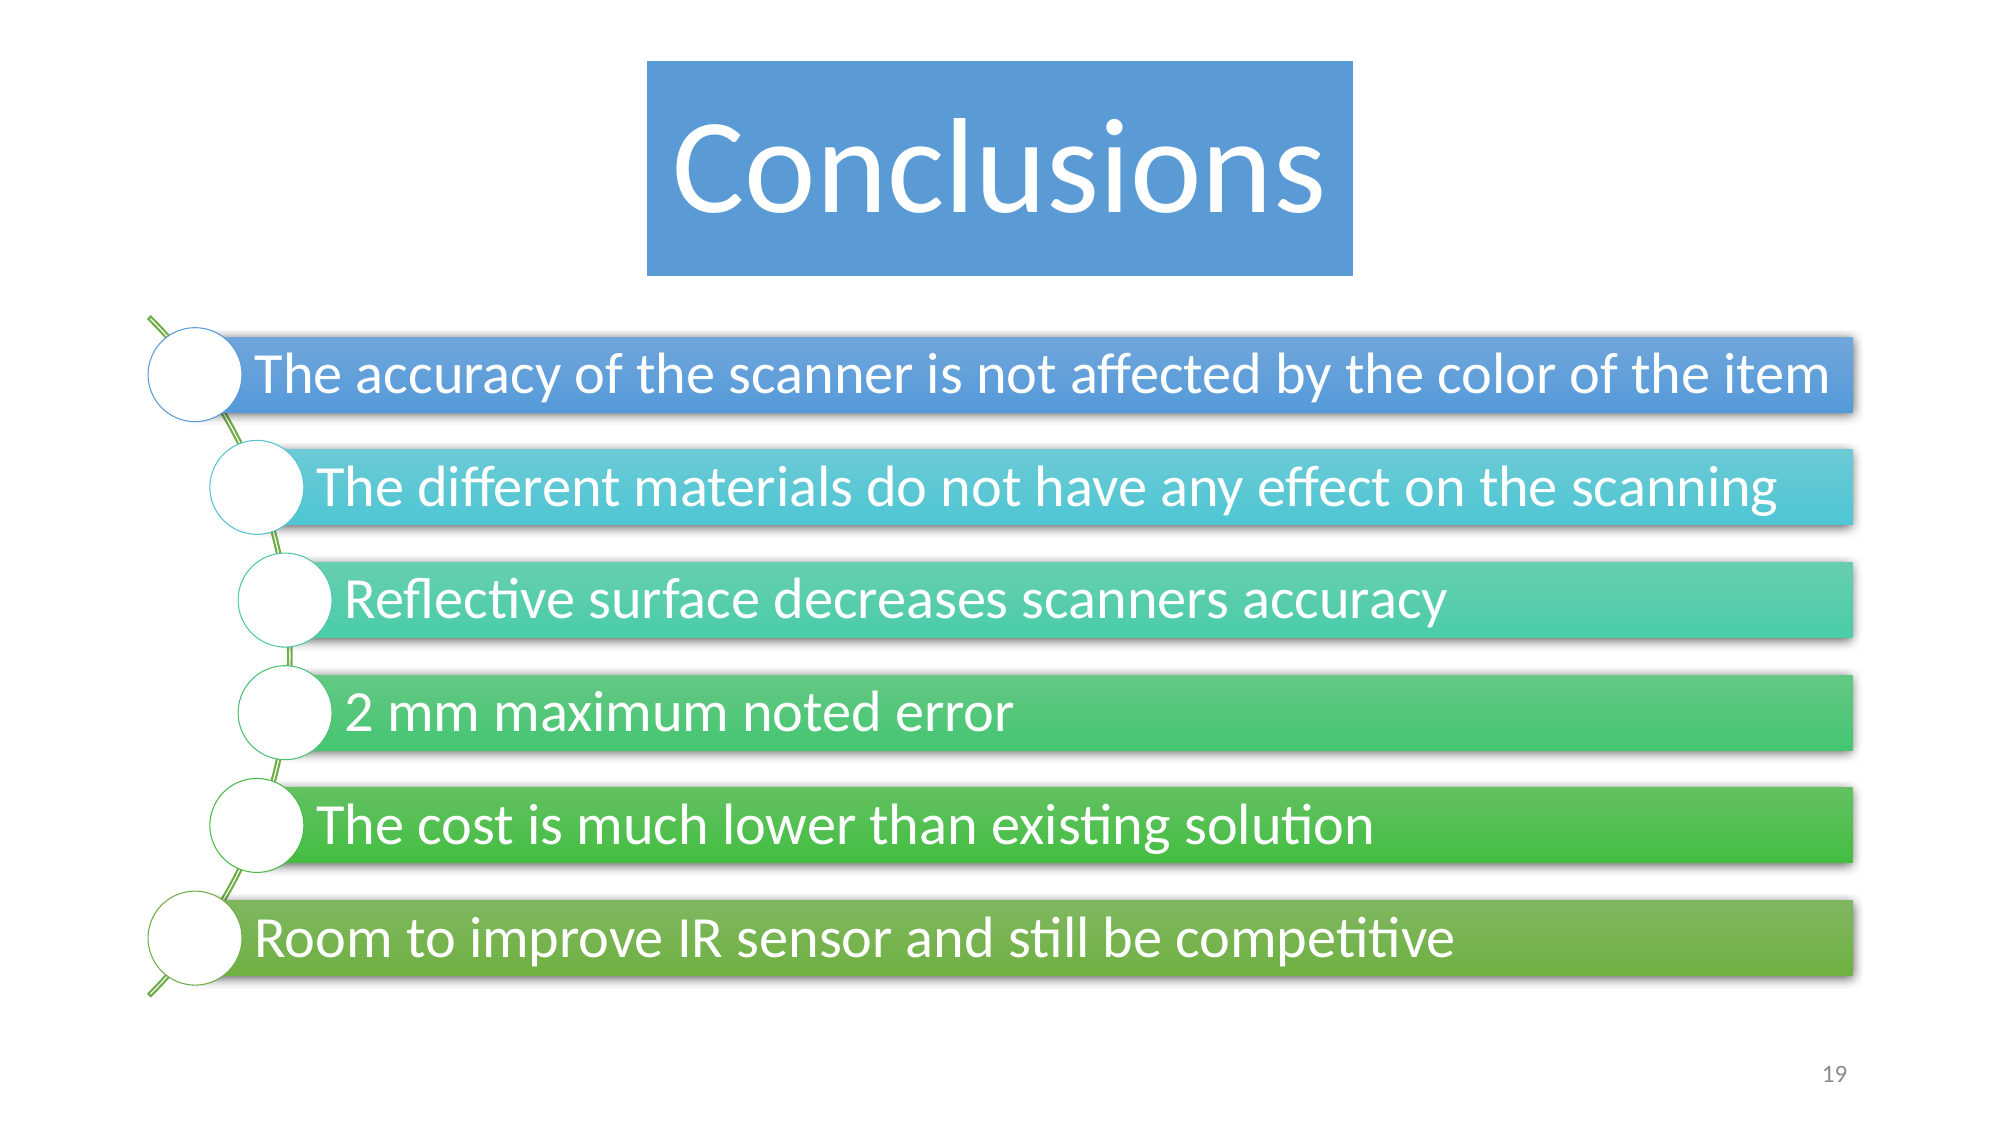

Conclusions
The accuracy of the scanner is not affected by the color of the item
The different materials do not have any effect on the scanning
Reflective surface decreases scanners accuracy
2 mm maximum noted error
The cost is much lower than existing solution
Room to improve IR sensor and still be competitive
19